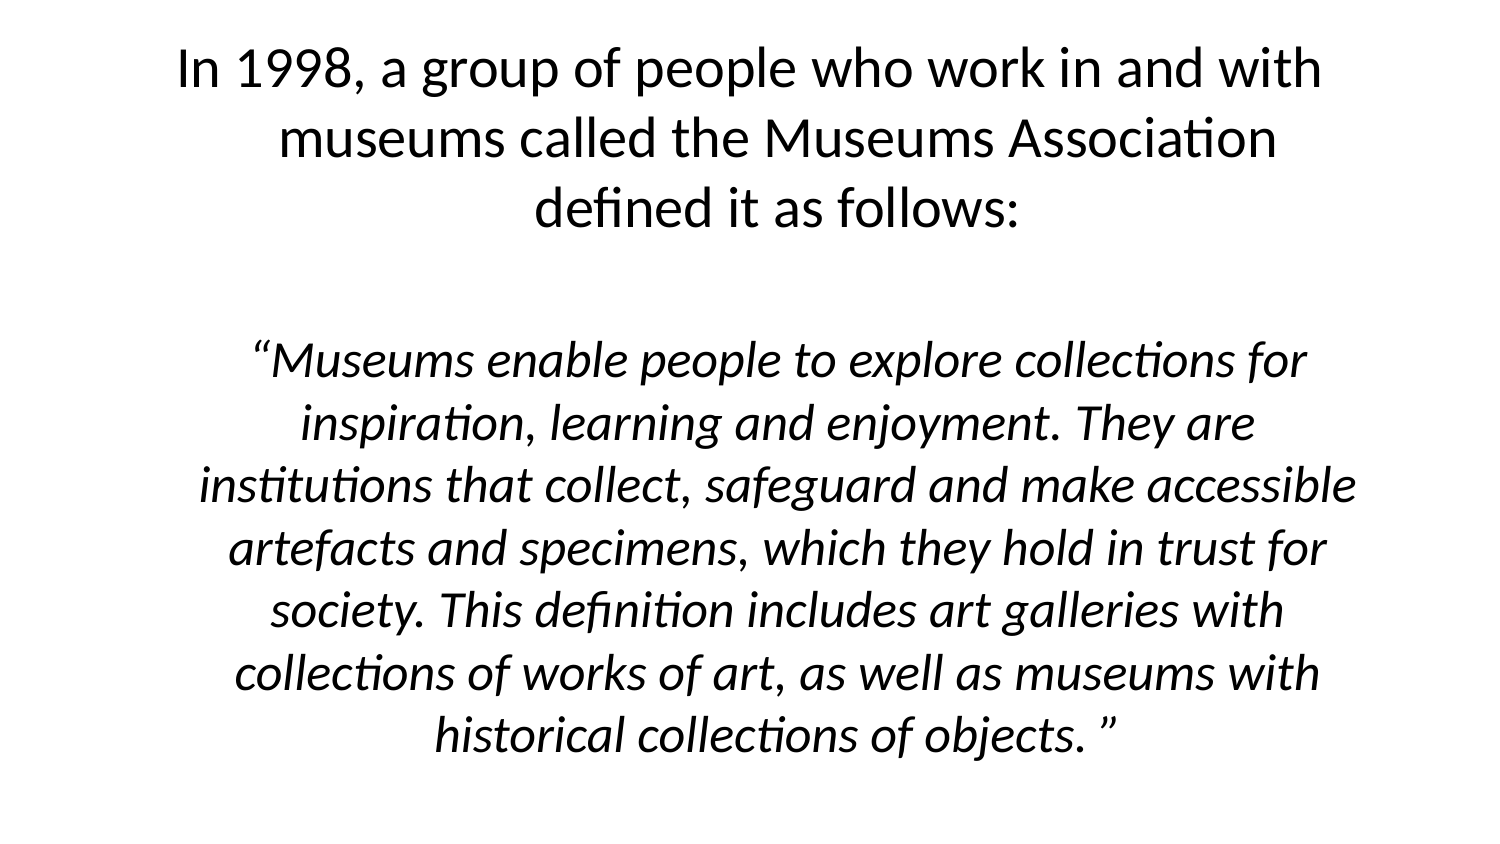

In 1998, a group of people who work in and with museums called the Museums Association defined it as follows:
“Museums enable people to explore collections for inspiration, learning and enjoyment. They are institutions that collect, safeguard and make accessible artefacts and specimens, which they hold in trust for society. This definition includes art galleries with collections of works of art, as well as museums with historical collections of objects. ”
#